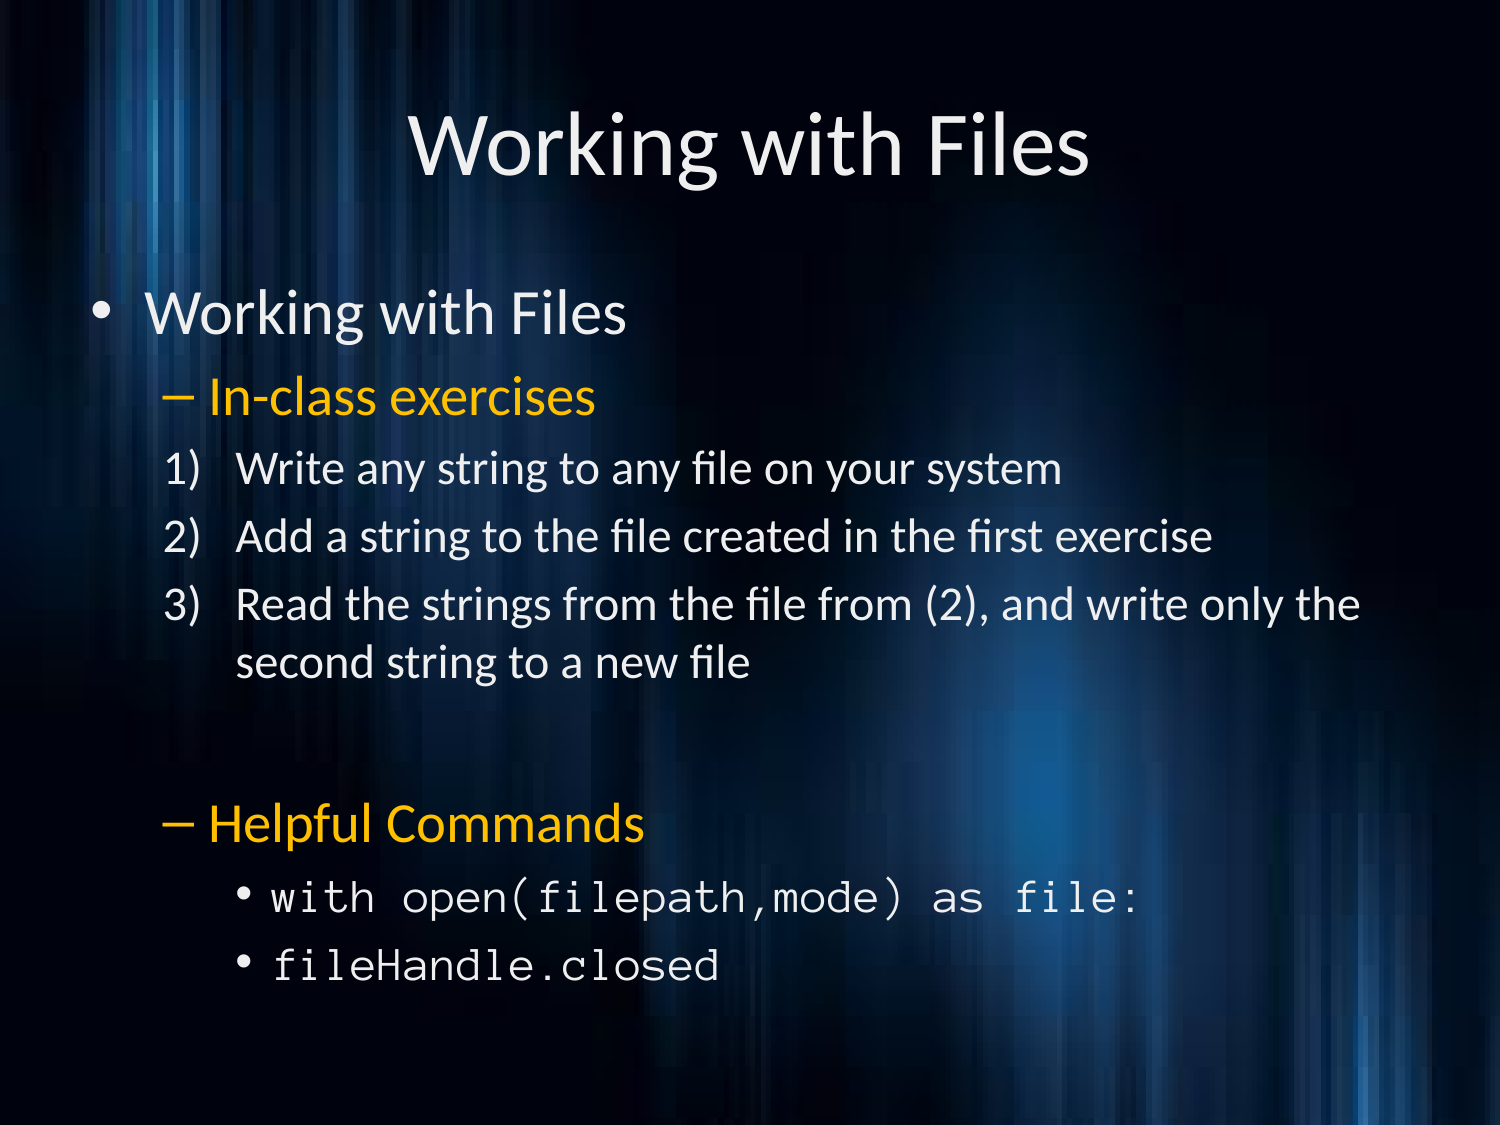

# Working with Files
Working with Files
In-class exercises
Write any string to any file on your system
Add a string to the file created in the first exercise
Read the strings from the file from (2), and write only the second string to a new file

Helpful Commands
with open(filepath,mode) as file:
fileHandle.closed